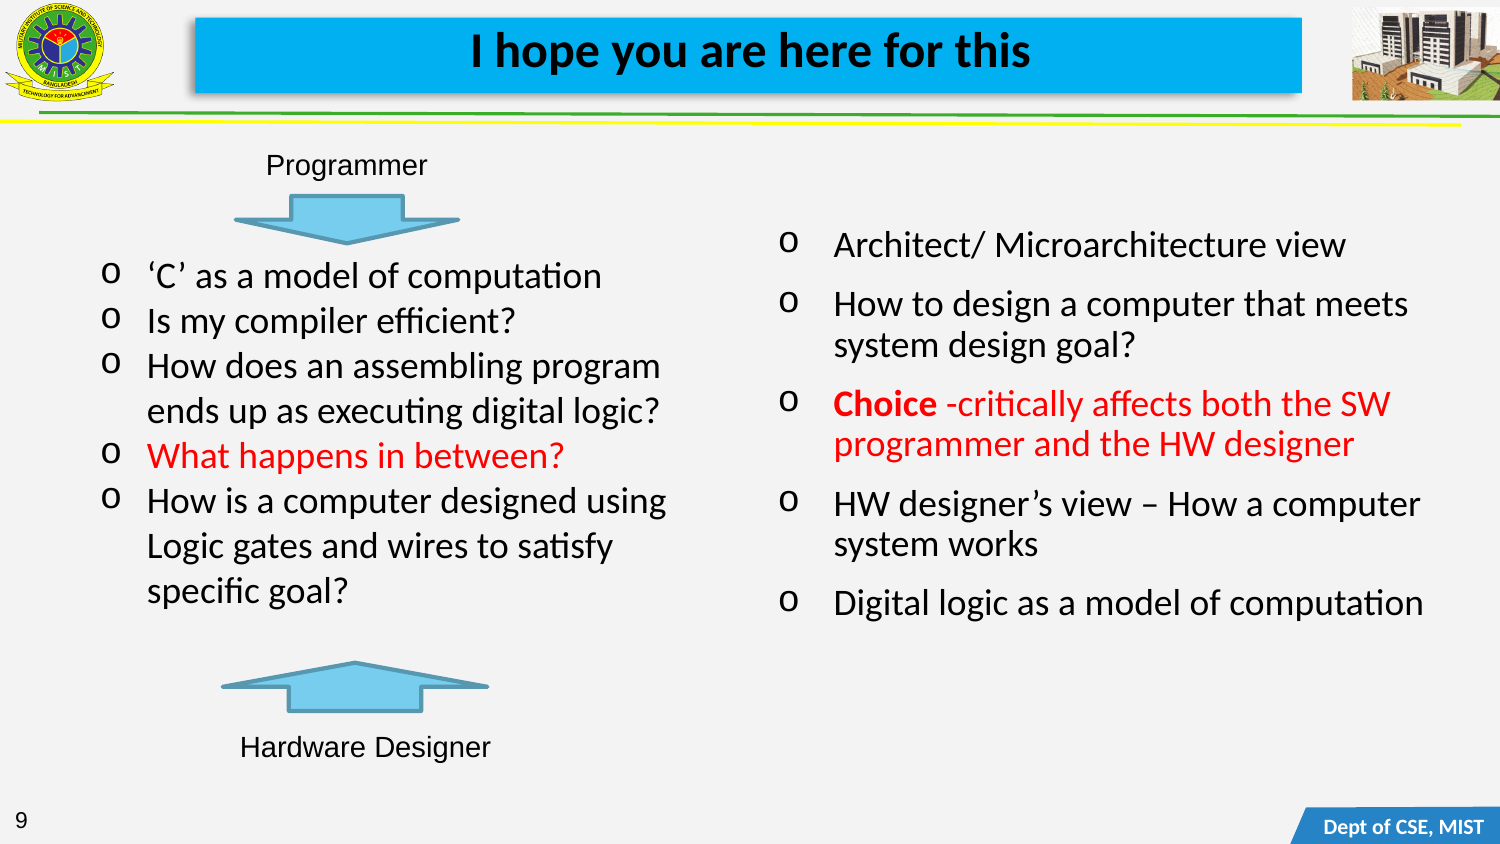

# I hope you are here for this
Programmer

Architect/ Microarchitecture view
How to design a computer that meets system design goal?
Choice -critically affects both the SW programmer and the HW designer
HW designer’s view – How a computer system works
Digital logic as a model of computation
‘C’ as a model of computation
Is my compiler efficient?
How does an assembling program ends up as executing digital logic?
What happens in between?
How is a computer designed using Logic gates and wires to satisfy specific goal?

Hardware Designer